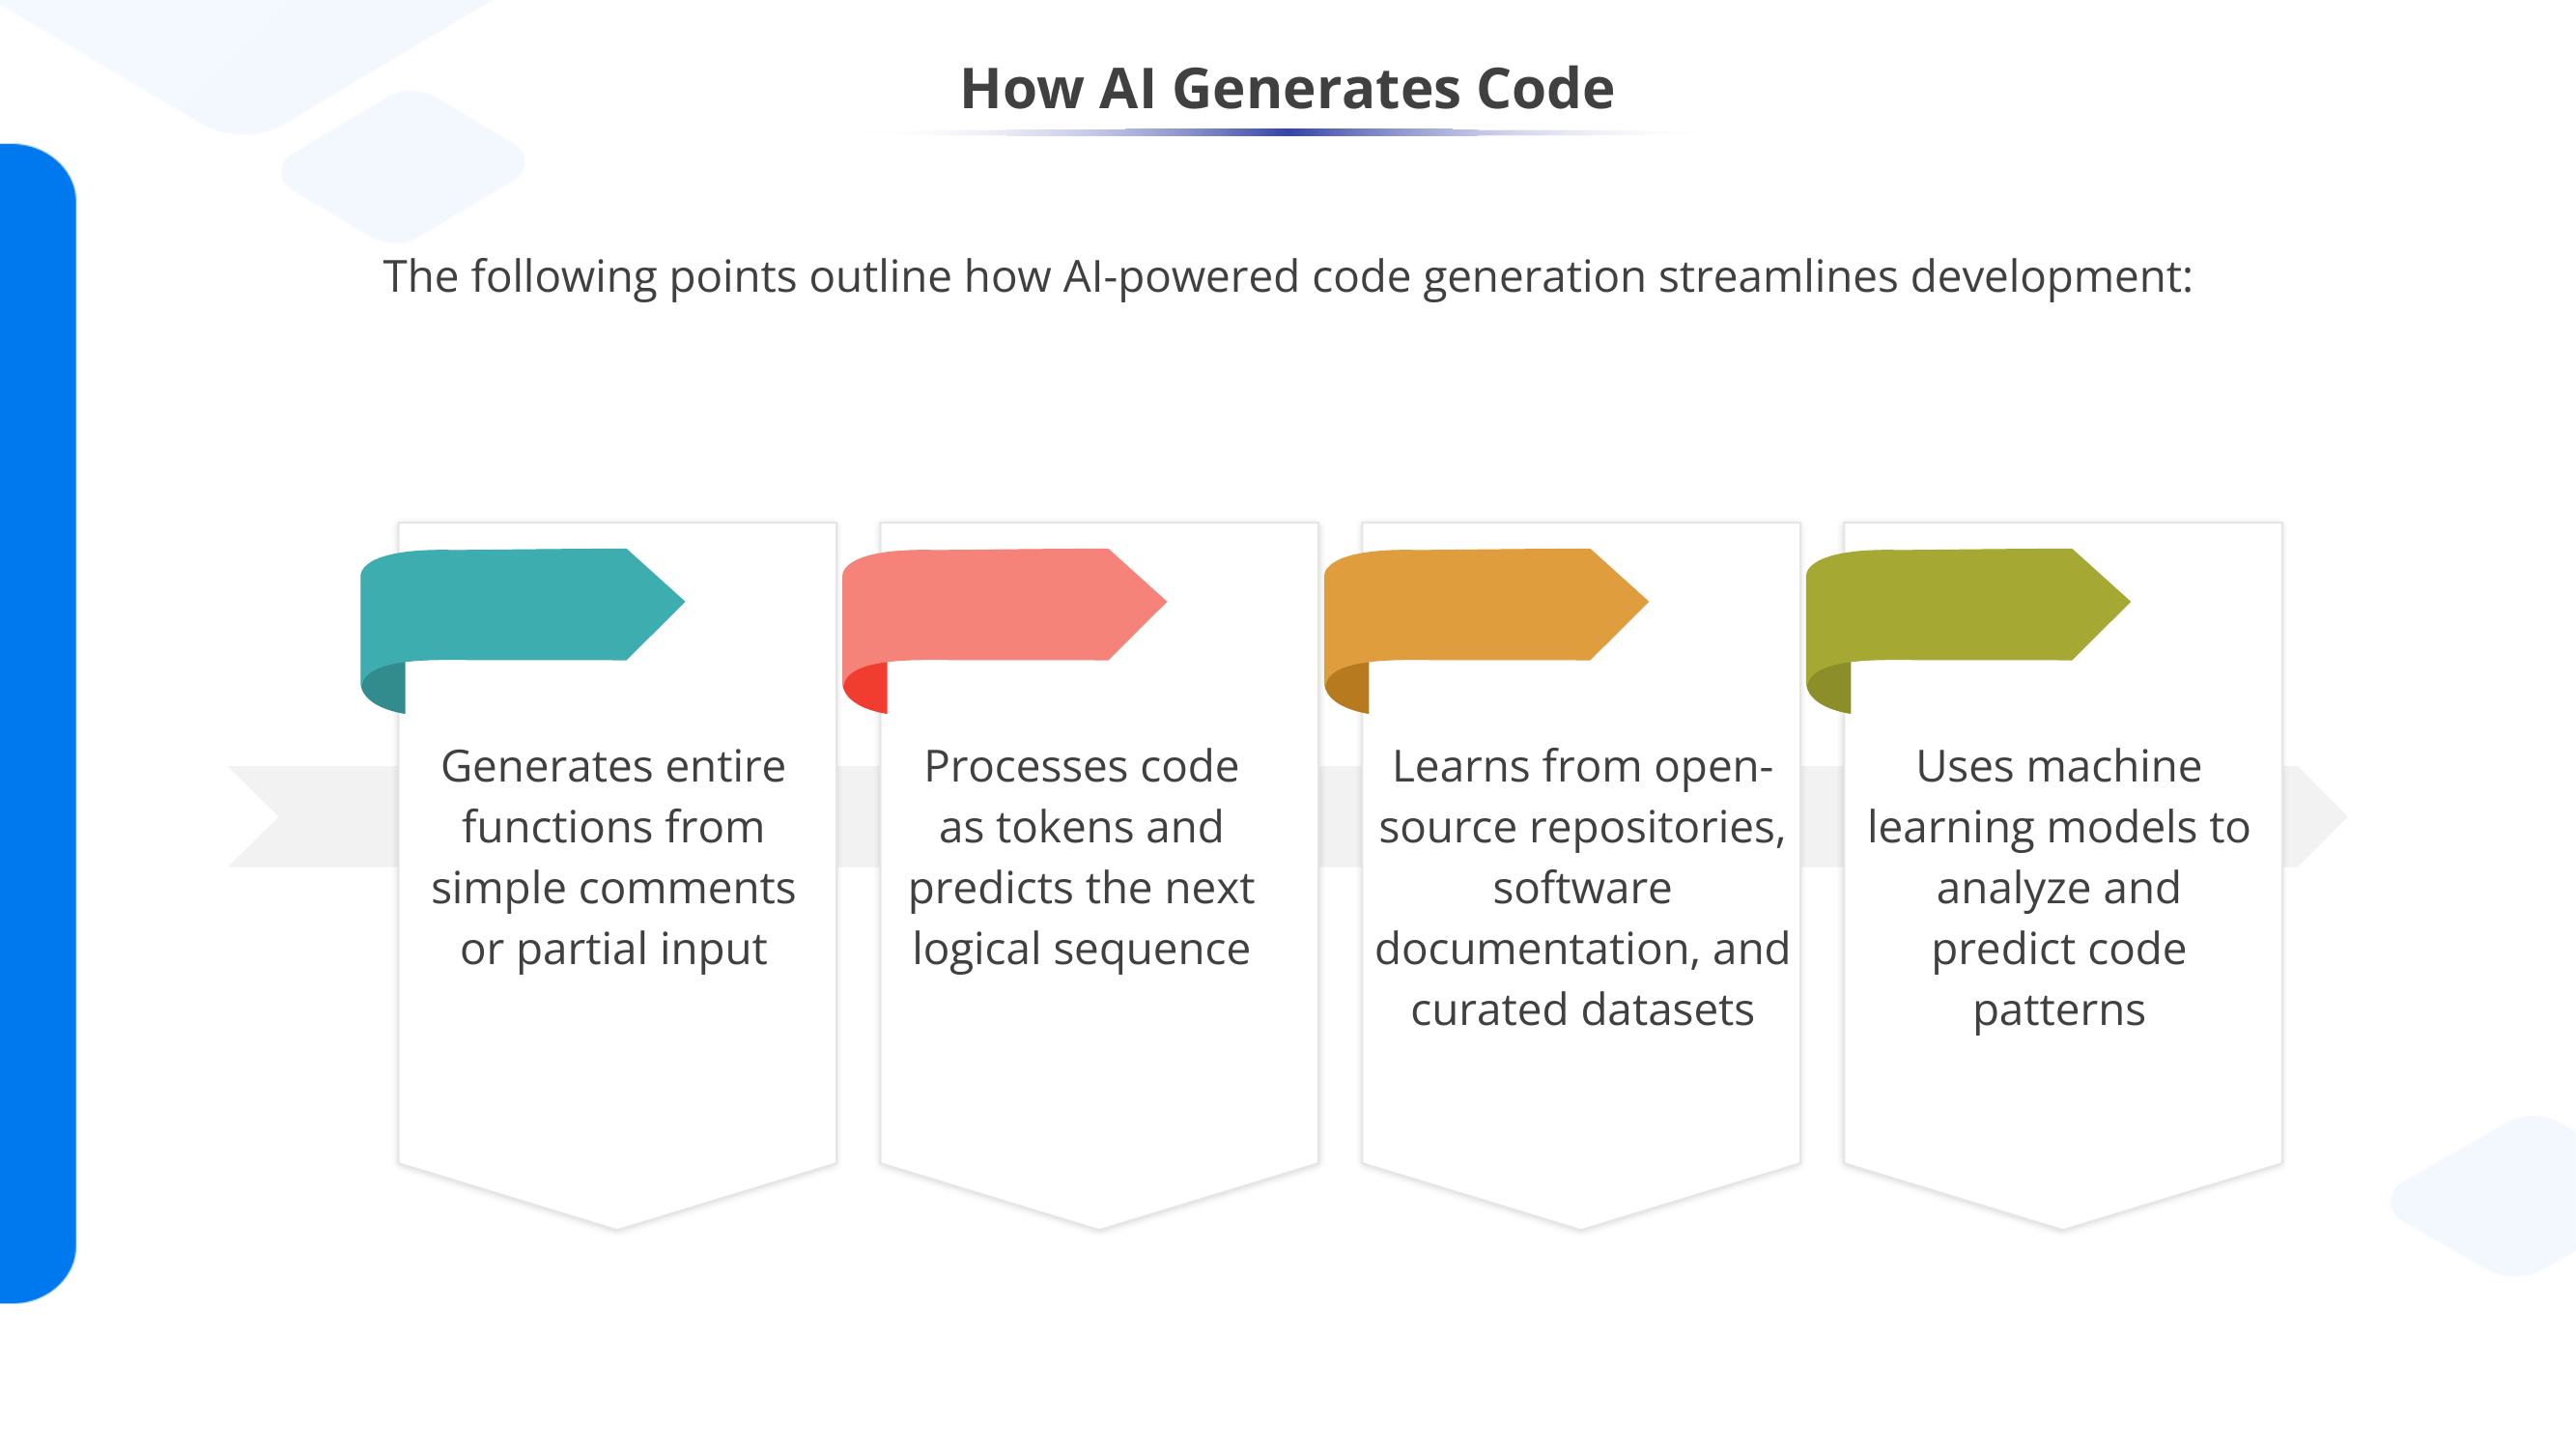

# How AI Generates Code

The following points outline how AI-powered code generation streamlines development:

Learns from open-source repositories, software documentation, and curated datasets
Uses machine learning models to analyze and predict code patterns
Generates entire functions from simple comments or partial input
Processes code as tokens and predicts the next logical sequence